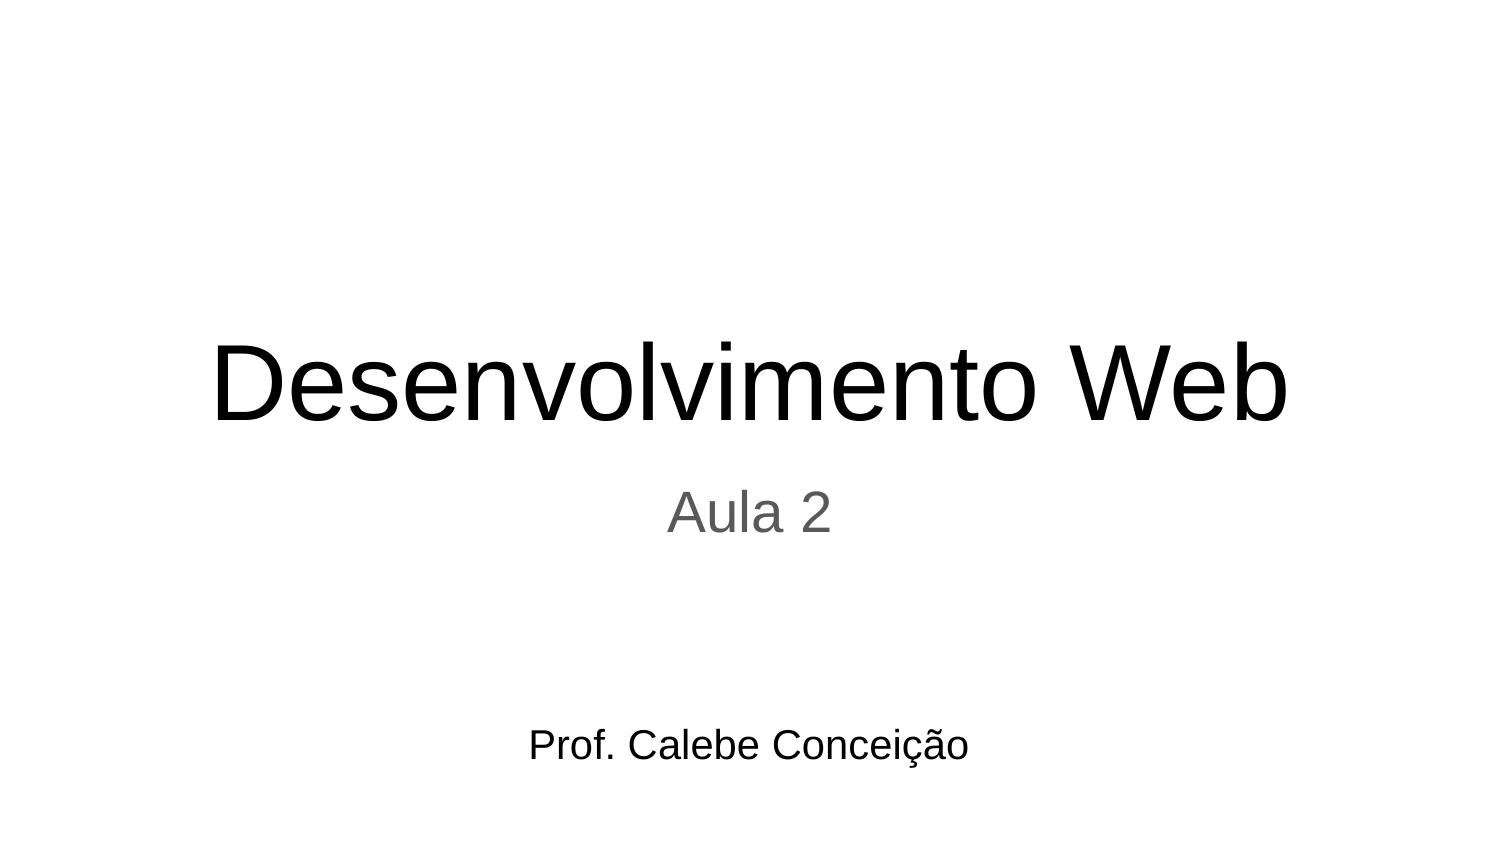

# Desenvolvimento Web
Aula 2
Prof. Calebe Conceição